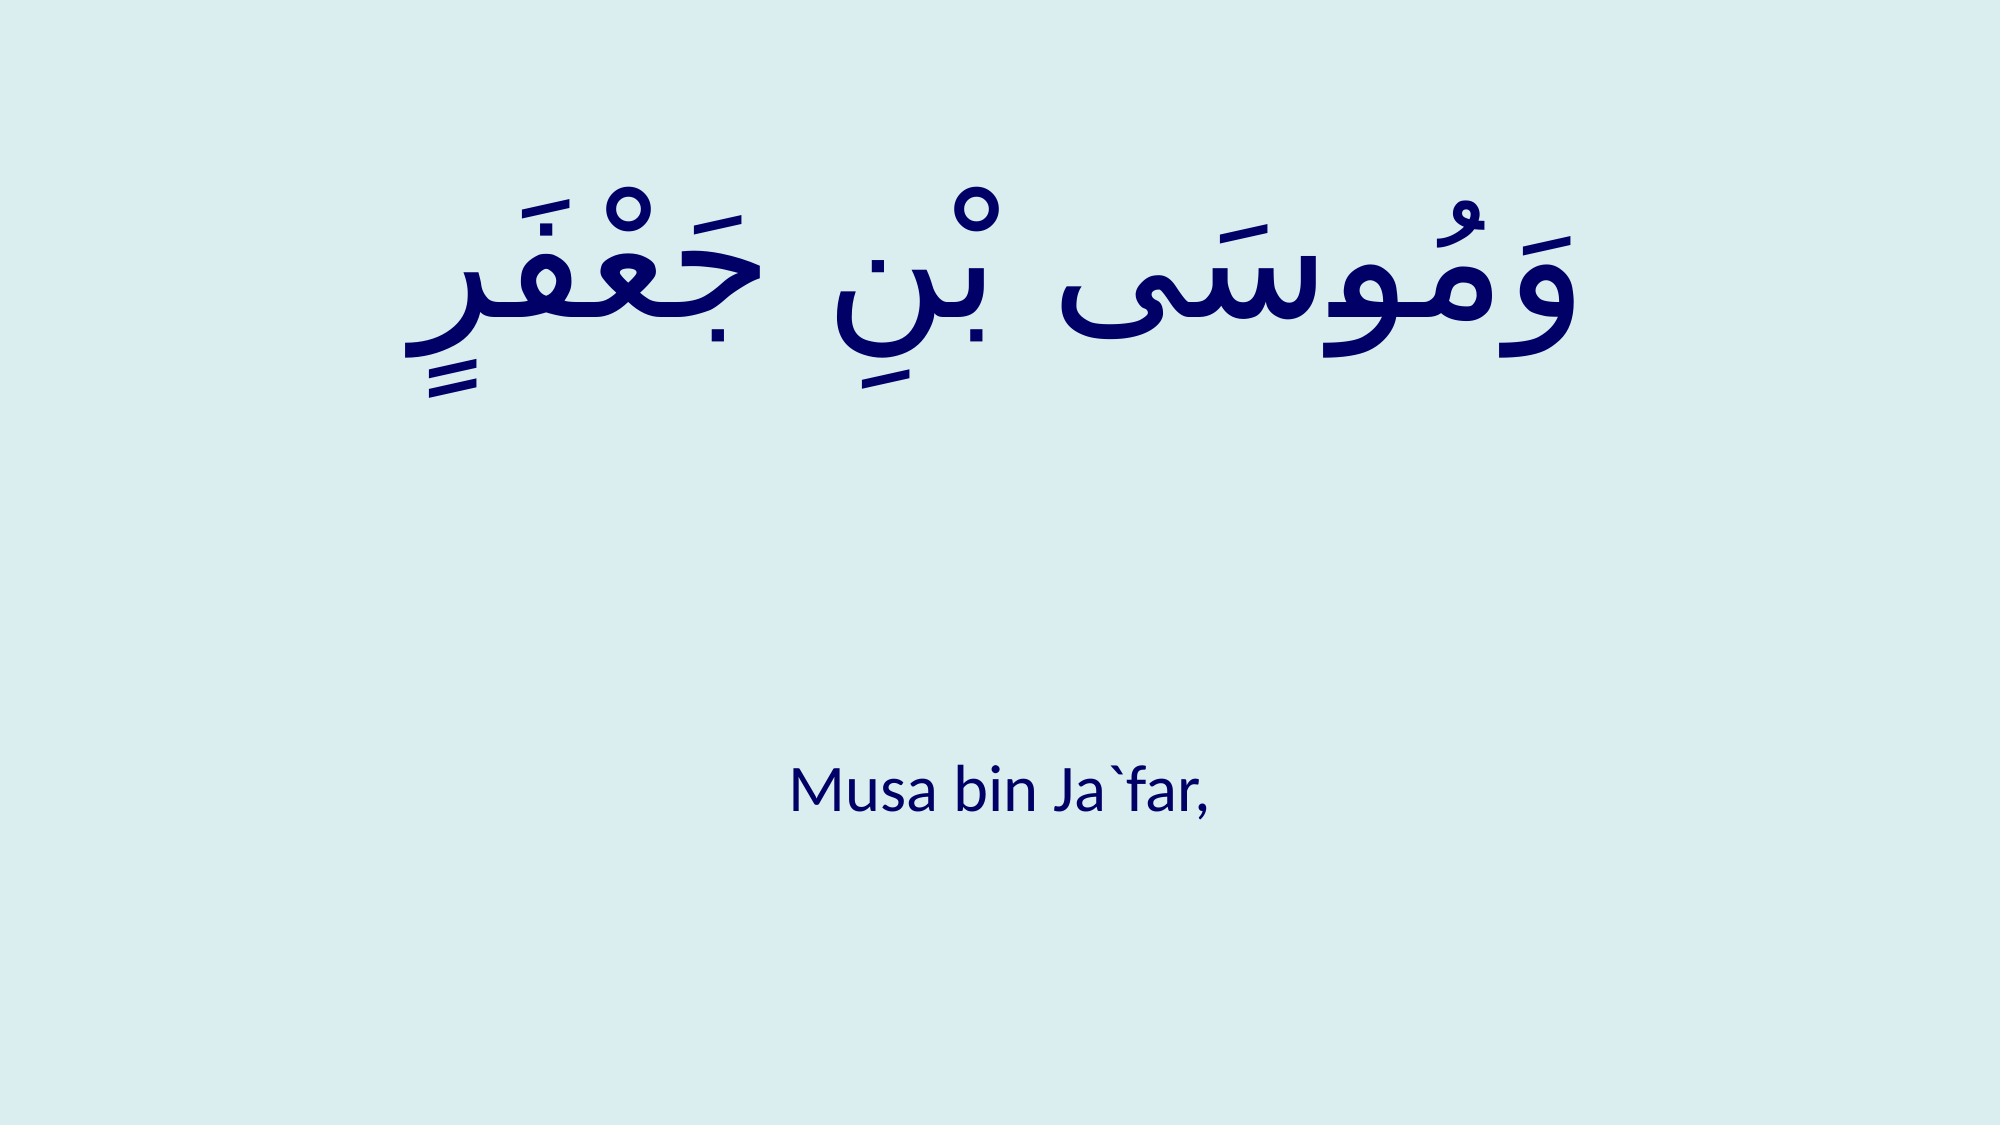

# وَمُوسَى بْنِ جَعْفَرٍ
Musa bin Ja`far,